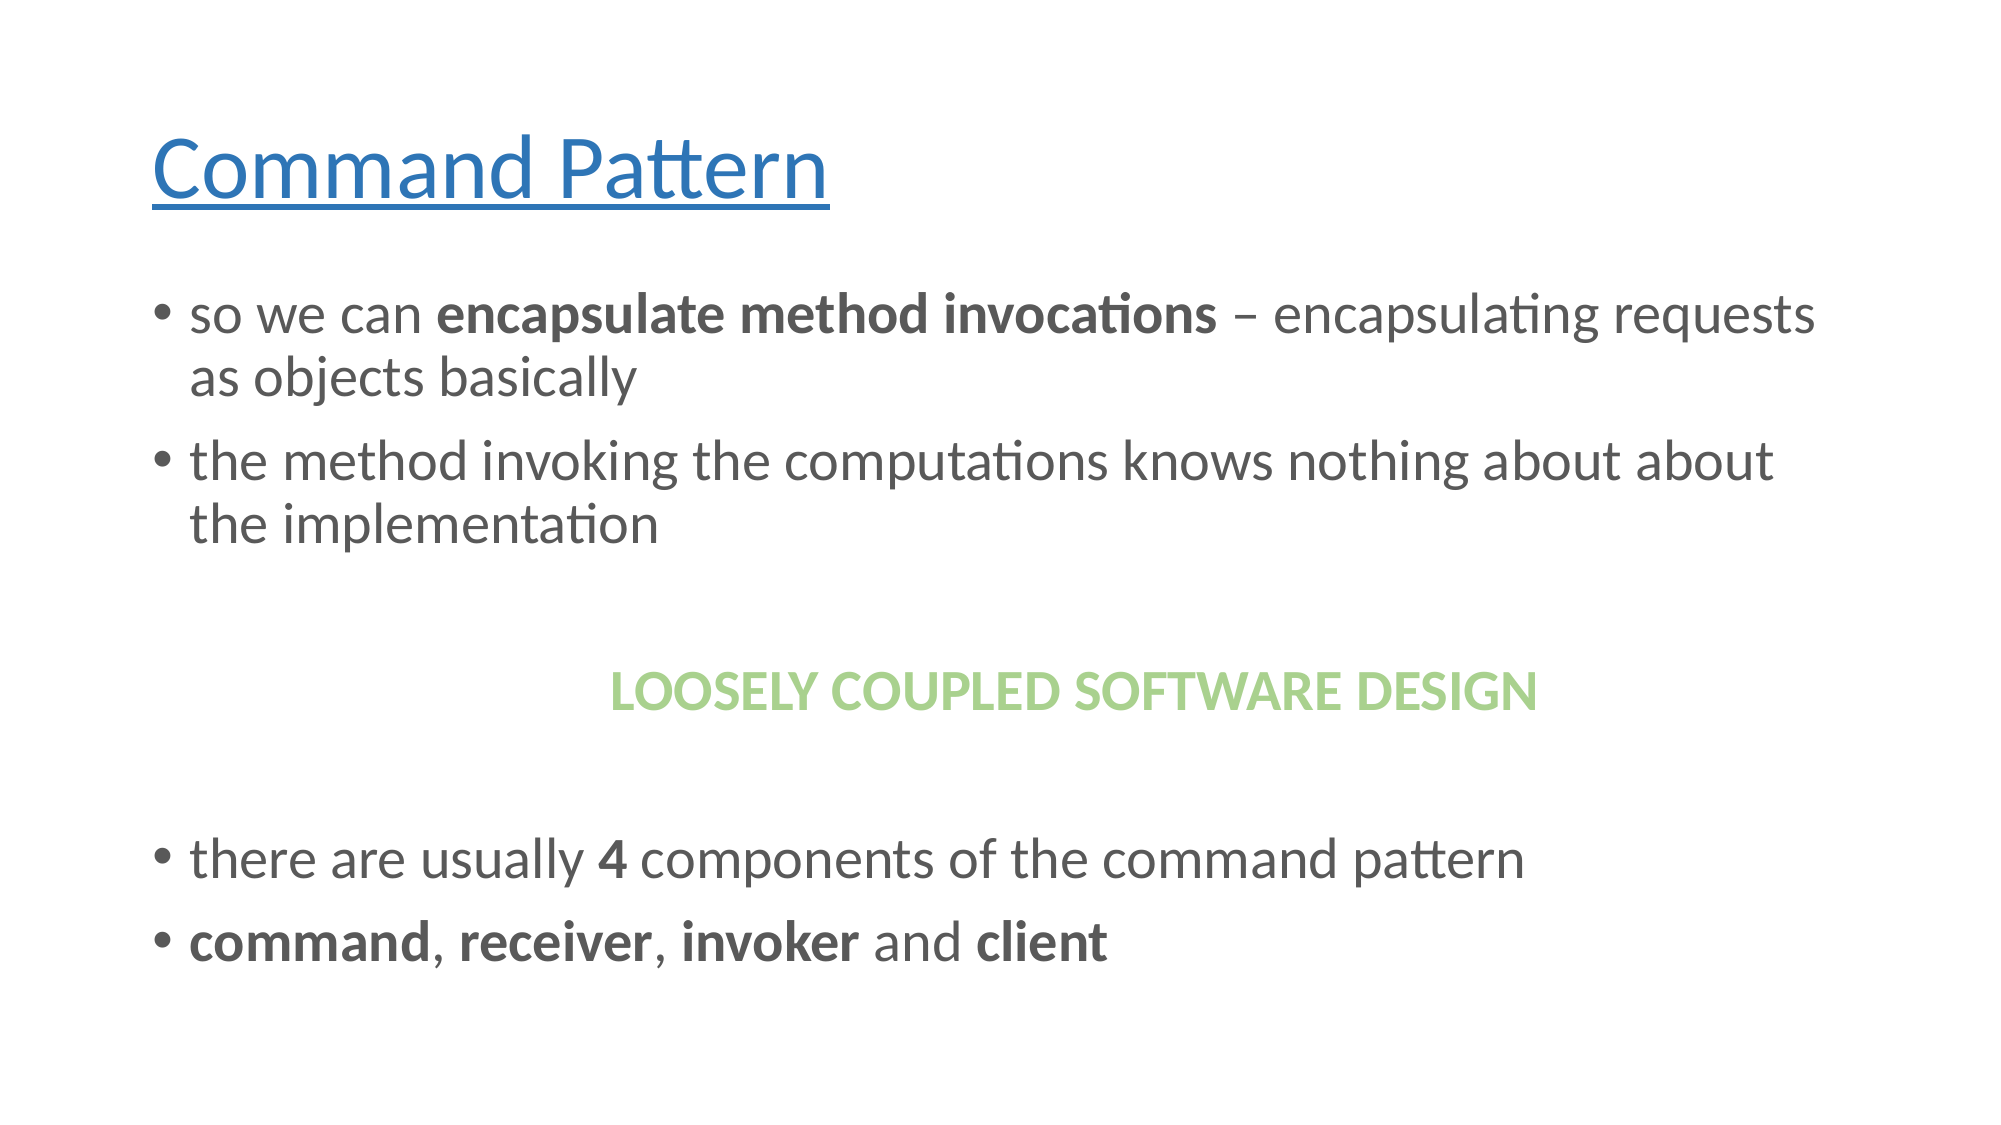

# Command Pattern
so we can encapsulate method invocations – encapsulating requests as objects basically
the method invoking the computations knows nothing about about the implementation

	LOOSELY COUPLED SOFTWARE DESIGN

there are usually 4 components of the command pattern
command, receiver, invoker and client